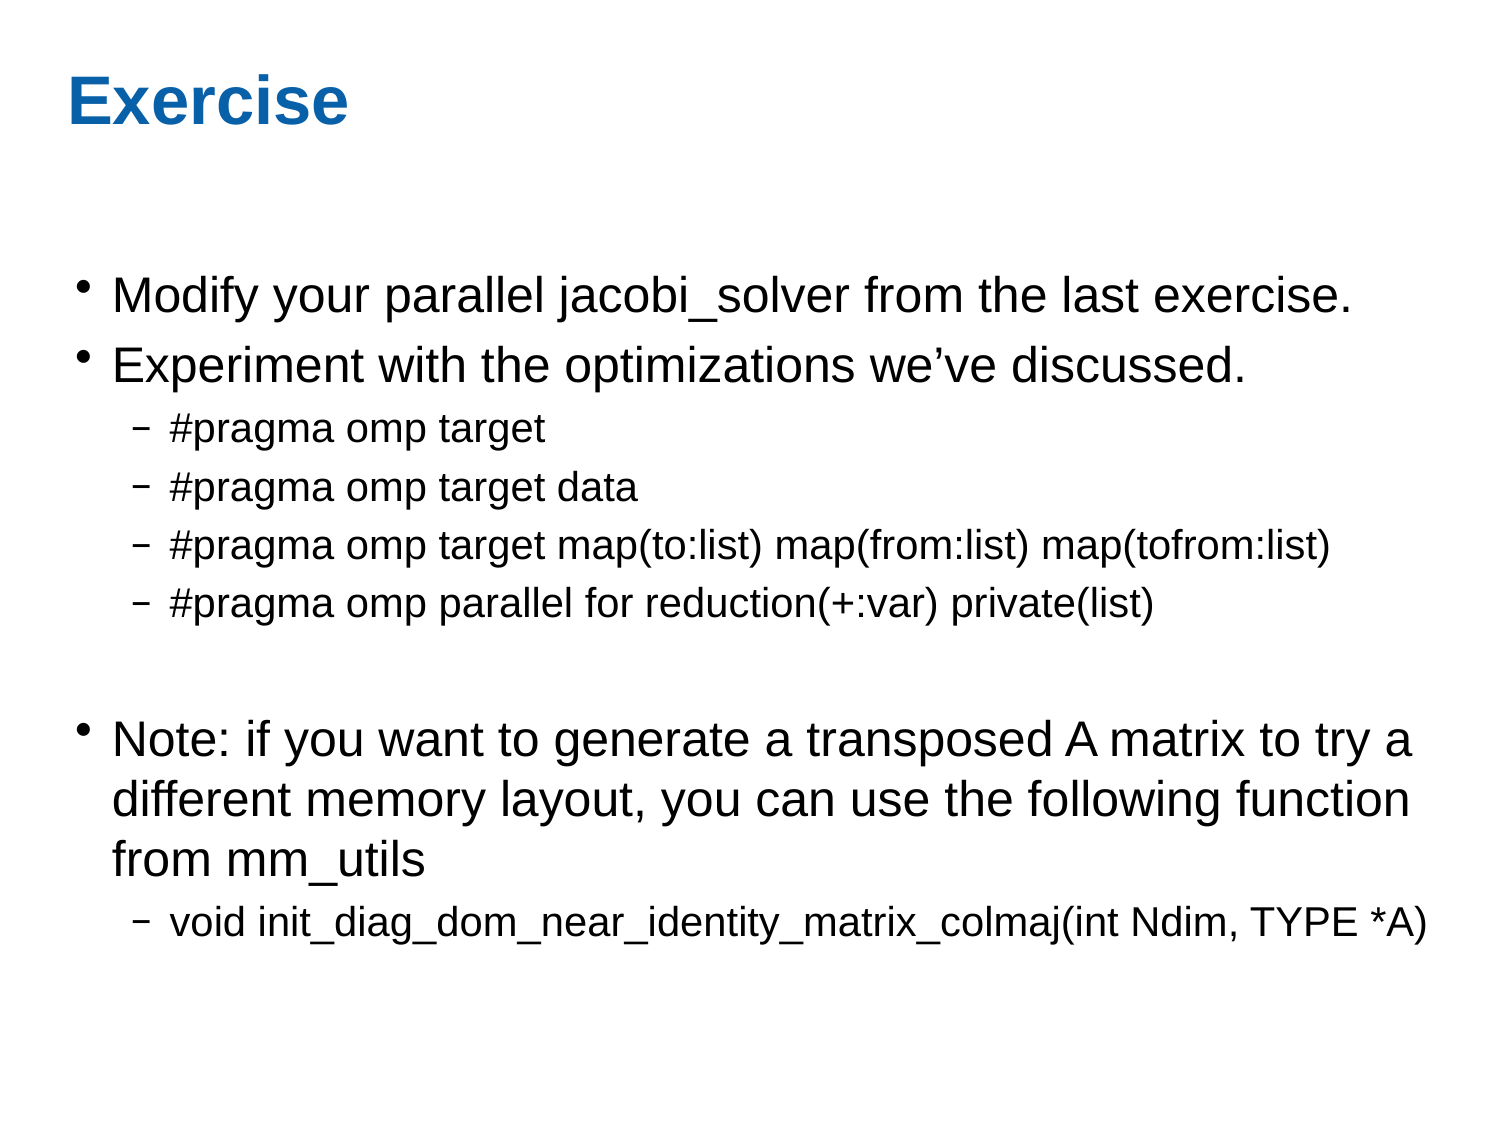

# Exercise
Modify your parallel jacobi_solver from the last exercise.
Experiment with the optimizations we’ve discussed.
#pragma omp target
#pragma omp target data
#pragma omp target map(to:list) map(from:list) map(tofrom:list)
#pragma omp parallel for reduction(+:var) private(list)

Note: if you want to generate a transposed A matrix to try a different memory layout, you can use the following function from mm_utils
void init_diag_dom_near_identity_matrix_colmaj(int Ndim, TYPE *A)